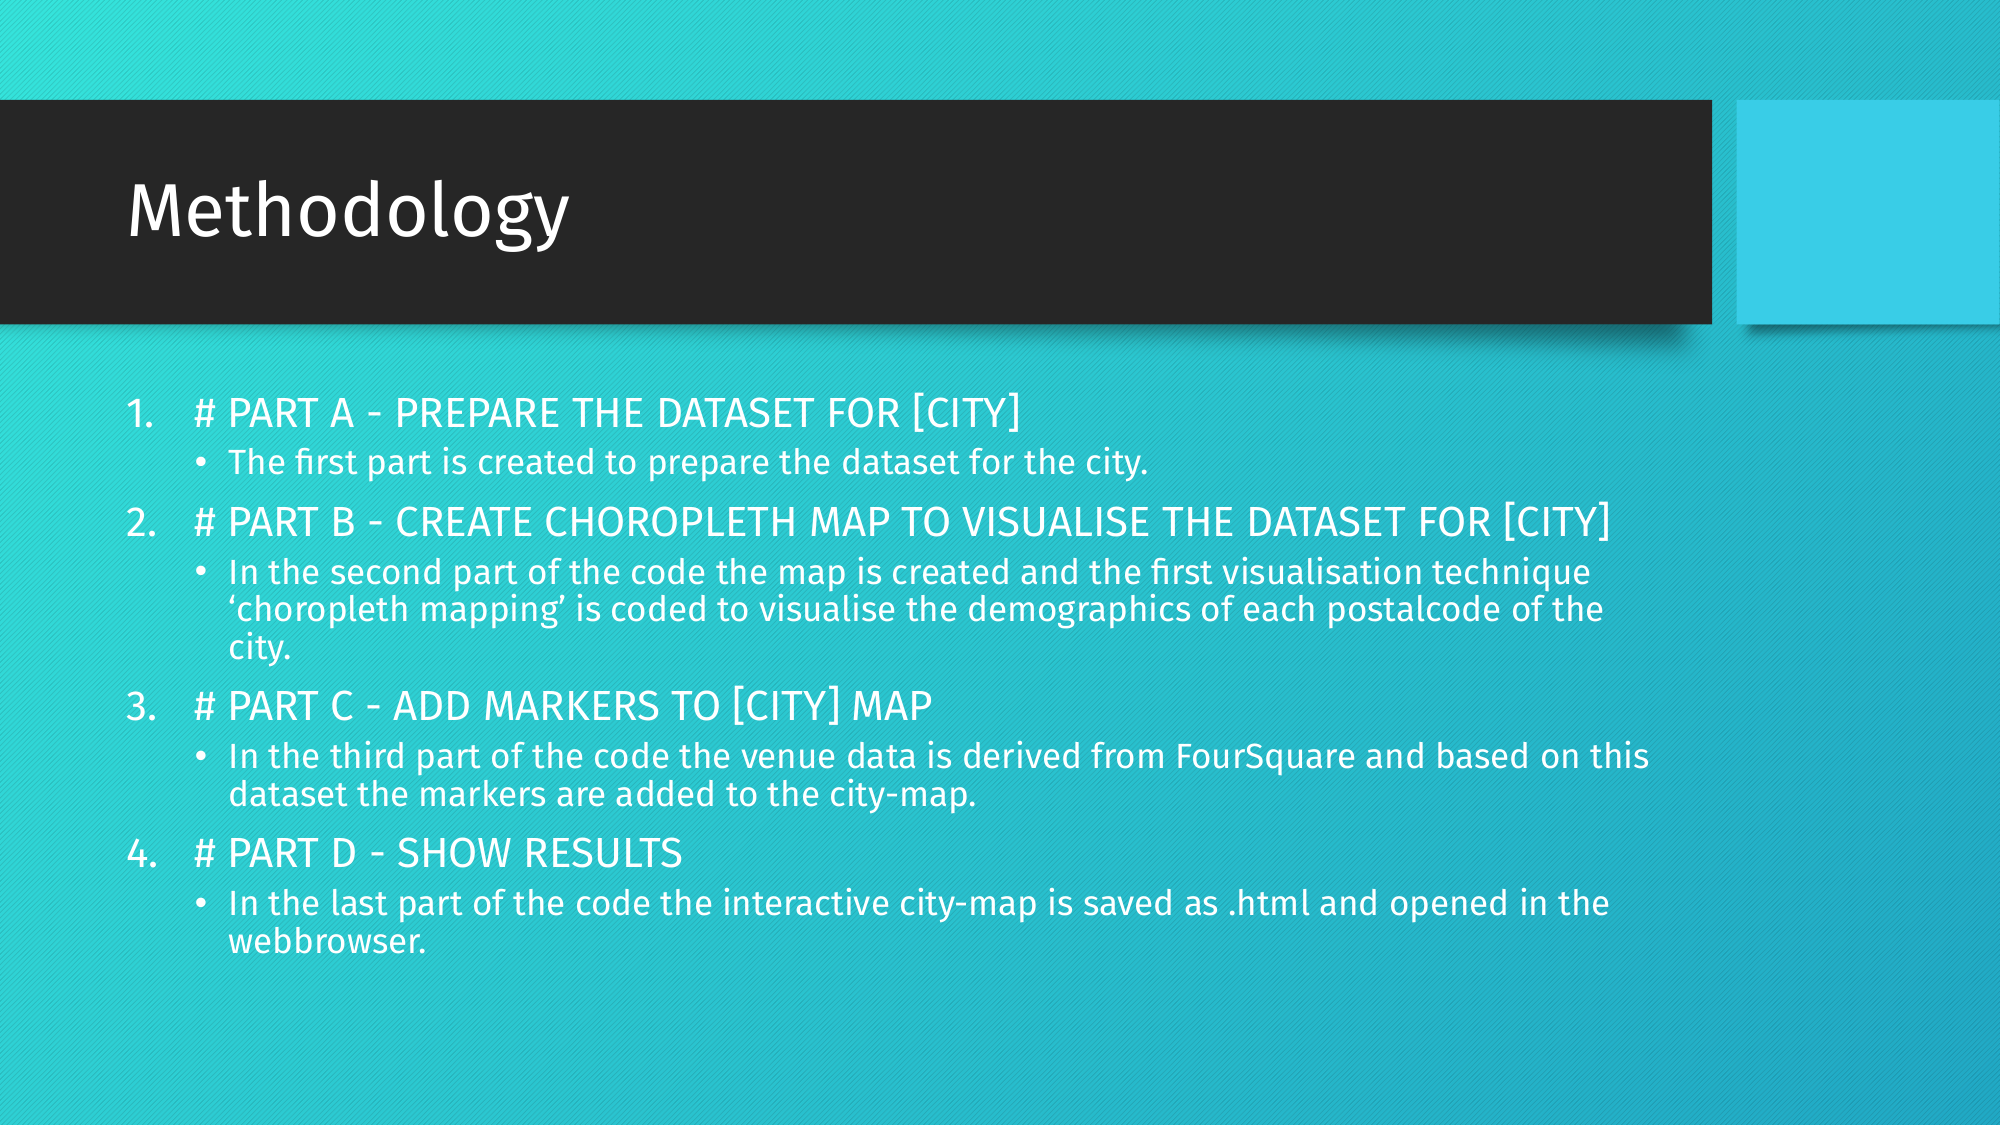

# Methodology
# PART A - PREPARE THE DATASET FOR [CITY]
The first part is created to prepare the dataset for the city.
# PART B - CREATE CHOROPLETH MAP TO VISUALISE THE DATASET FOR [CITY]
In the second part of the code the map is created and the first visualisation technique ‘choropleth mapping’ is coded to visualise the demographics of each postalcode of the city.
# PART C - ADD MARKERS TO [CITY] MAP
In the third part of the code the venue data is derived from FourSquare and based on this dataset the markers are added to the city-map.
# PART D - SHOW RESULTS
In the last part of the code the interactive city-map is saved as .html and opened in the webbrowser.